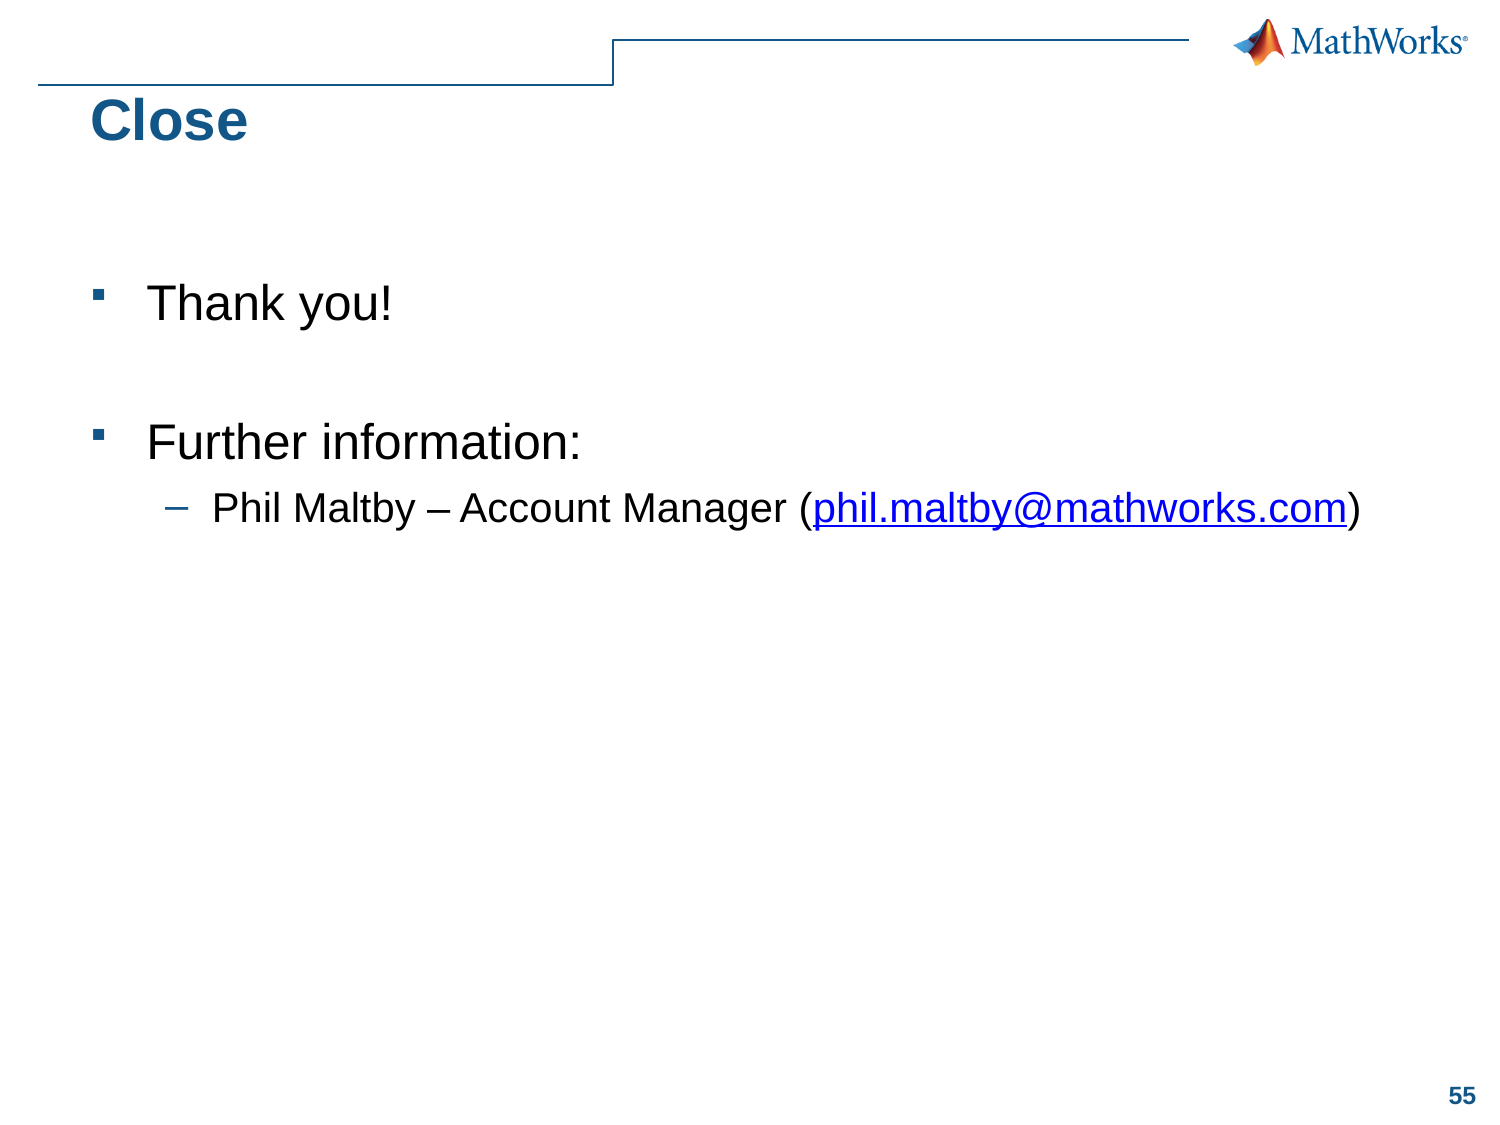

# Close
Thank you!

Further information:
Phil Maltby – Account Manager (phil.maltby@mathworks.com)